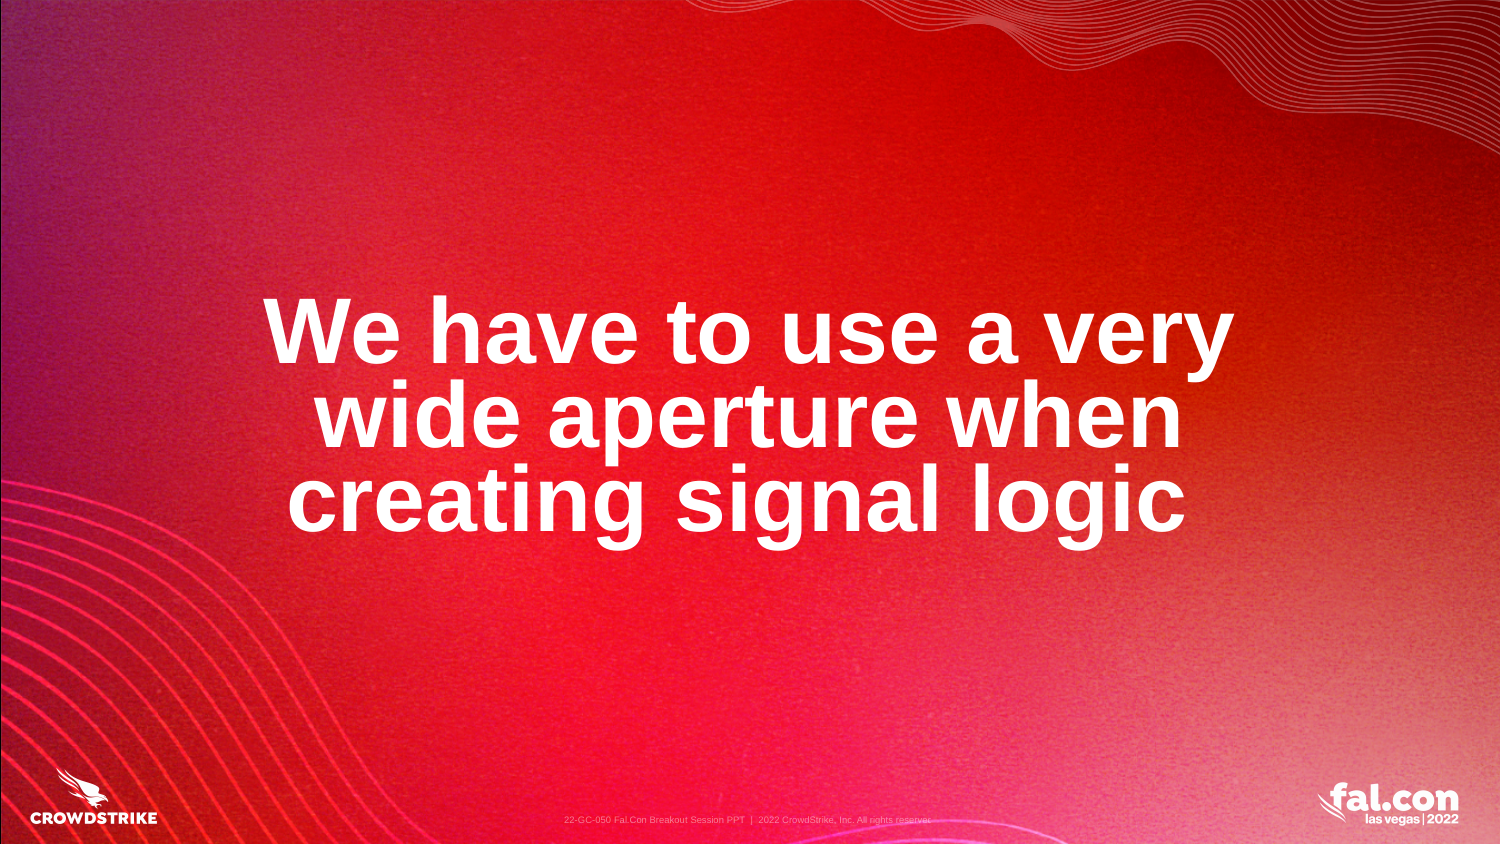

# We have to use a very wide aperture when creating signal logic
22-GC-050 Fal.Con Breakout Session PPT  |  2022 CrowdStrike, Inc. All rights reserved.